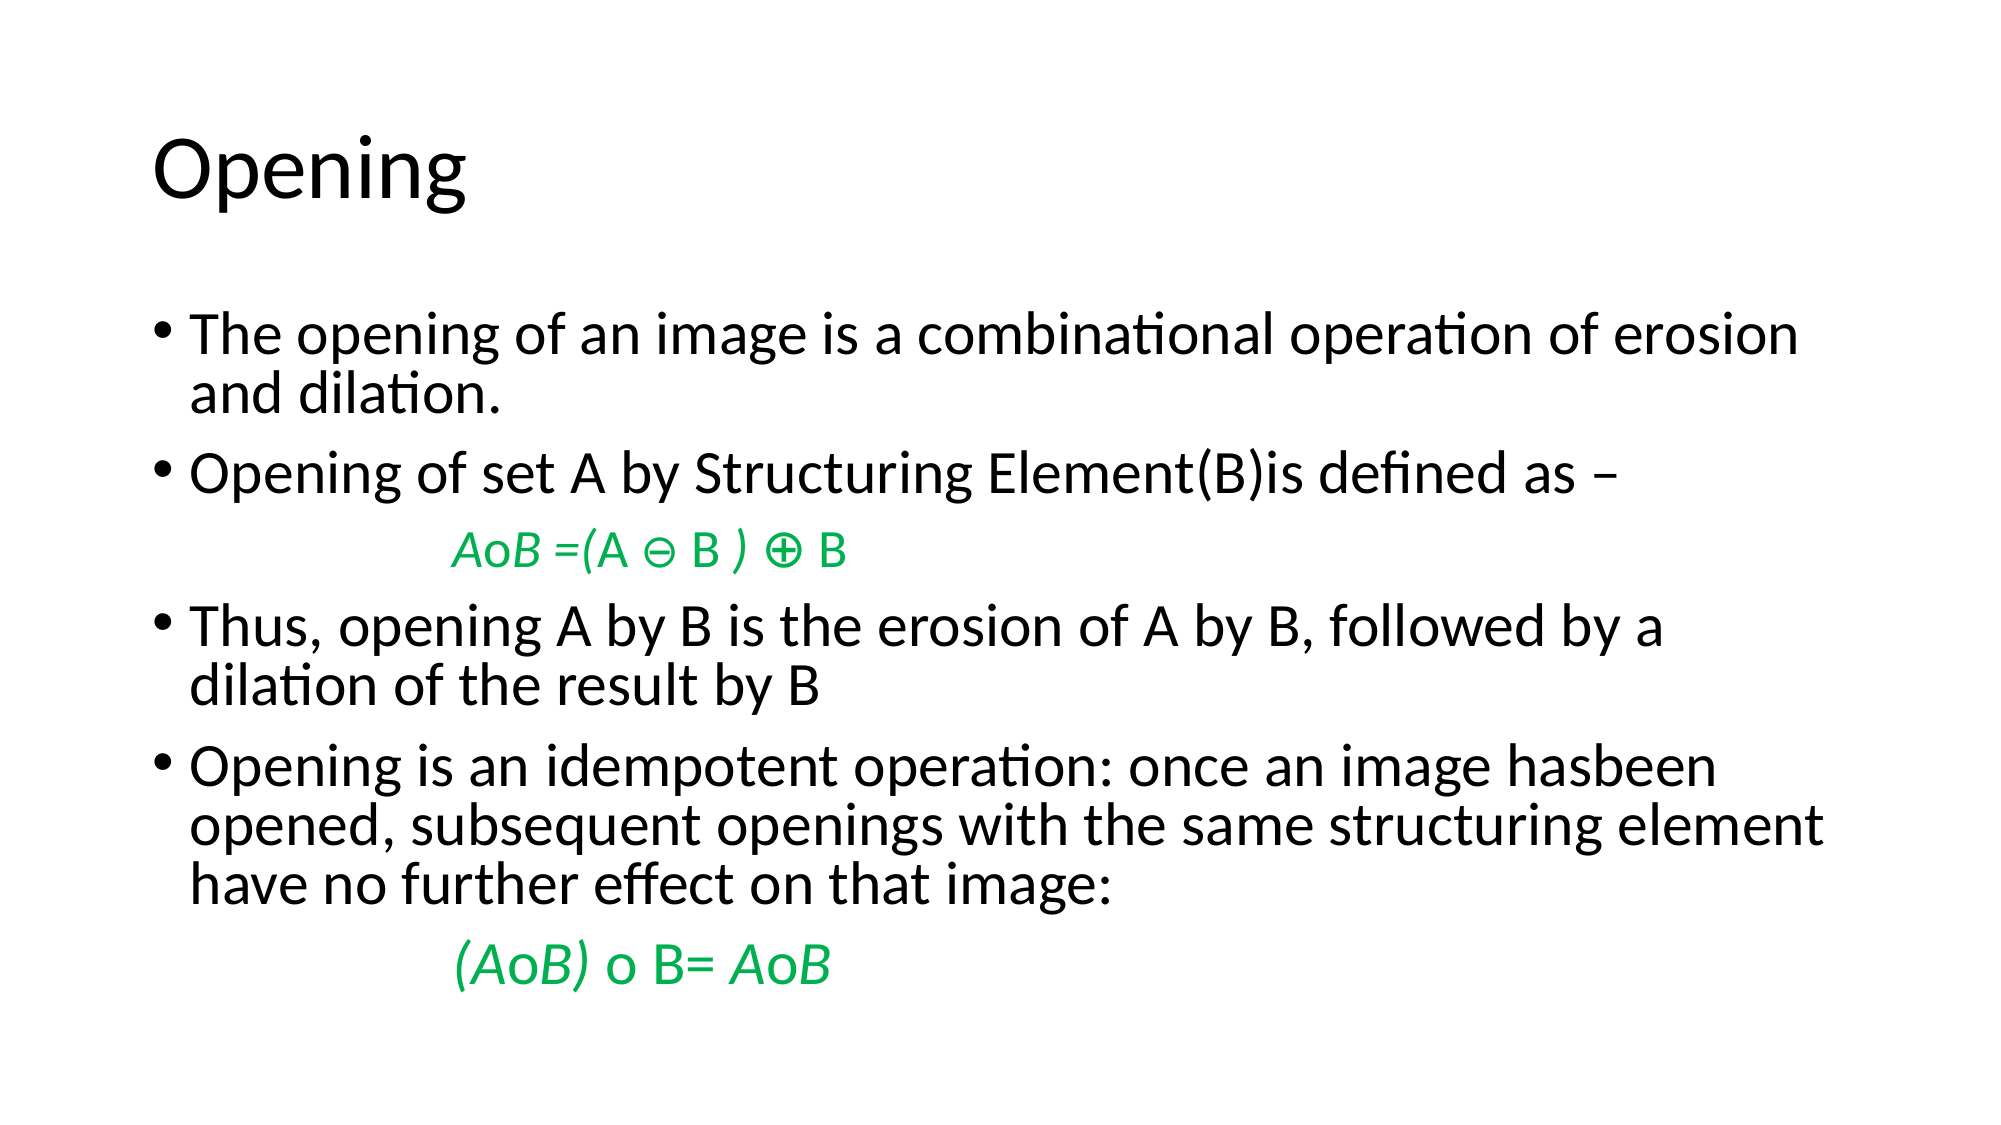

# Opening
The opening of an image is a combinational operation of erosion and dilation.
Opening of set A by Structuring Element(B)is defined as –
		AoB =(A ⊖ B ) ⊕ B
Thus, opening A by B is the erosion of A by B, followed by a dilation of the result by B
Opening is an idempotent operation: once an image hasbeen opened, subsequent openings with the same structuring element have no further effect on that image:
		(AoB) o B= AoB